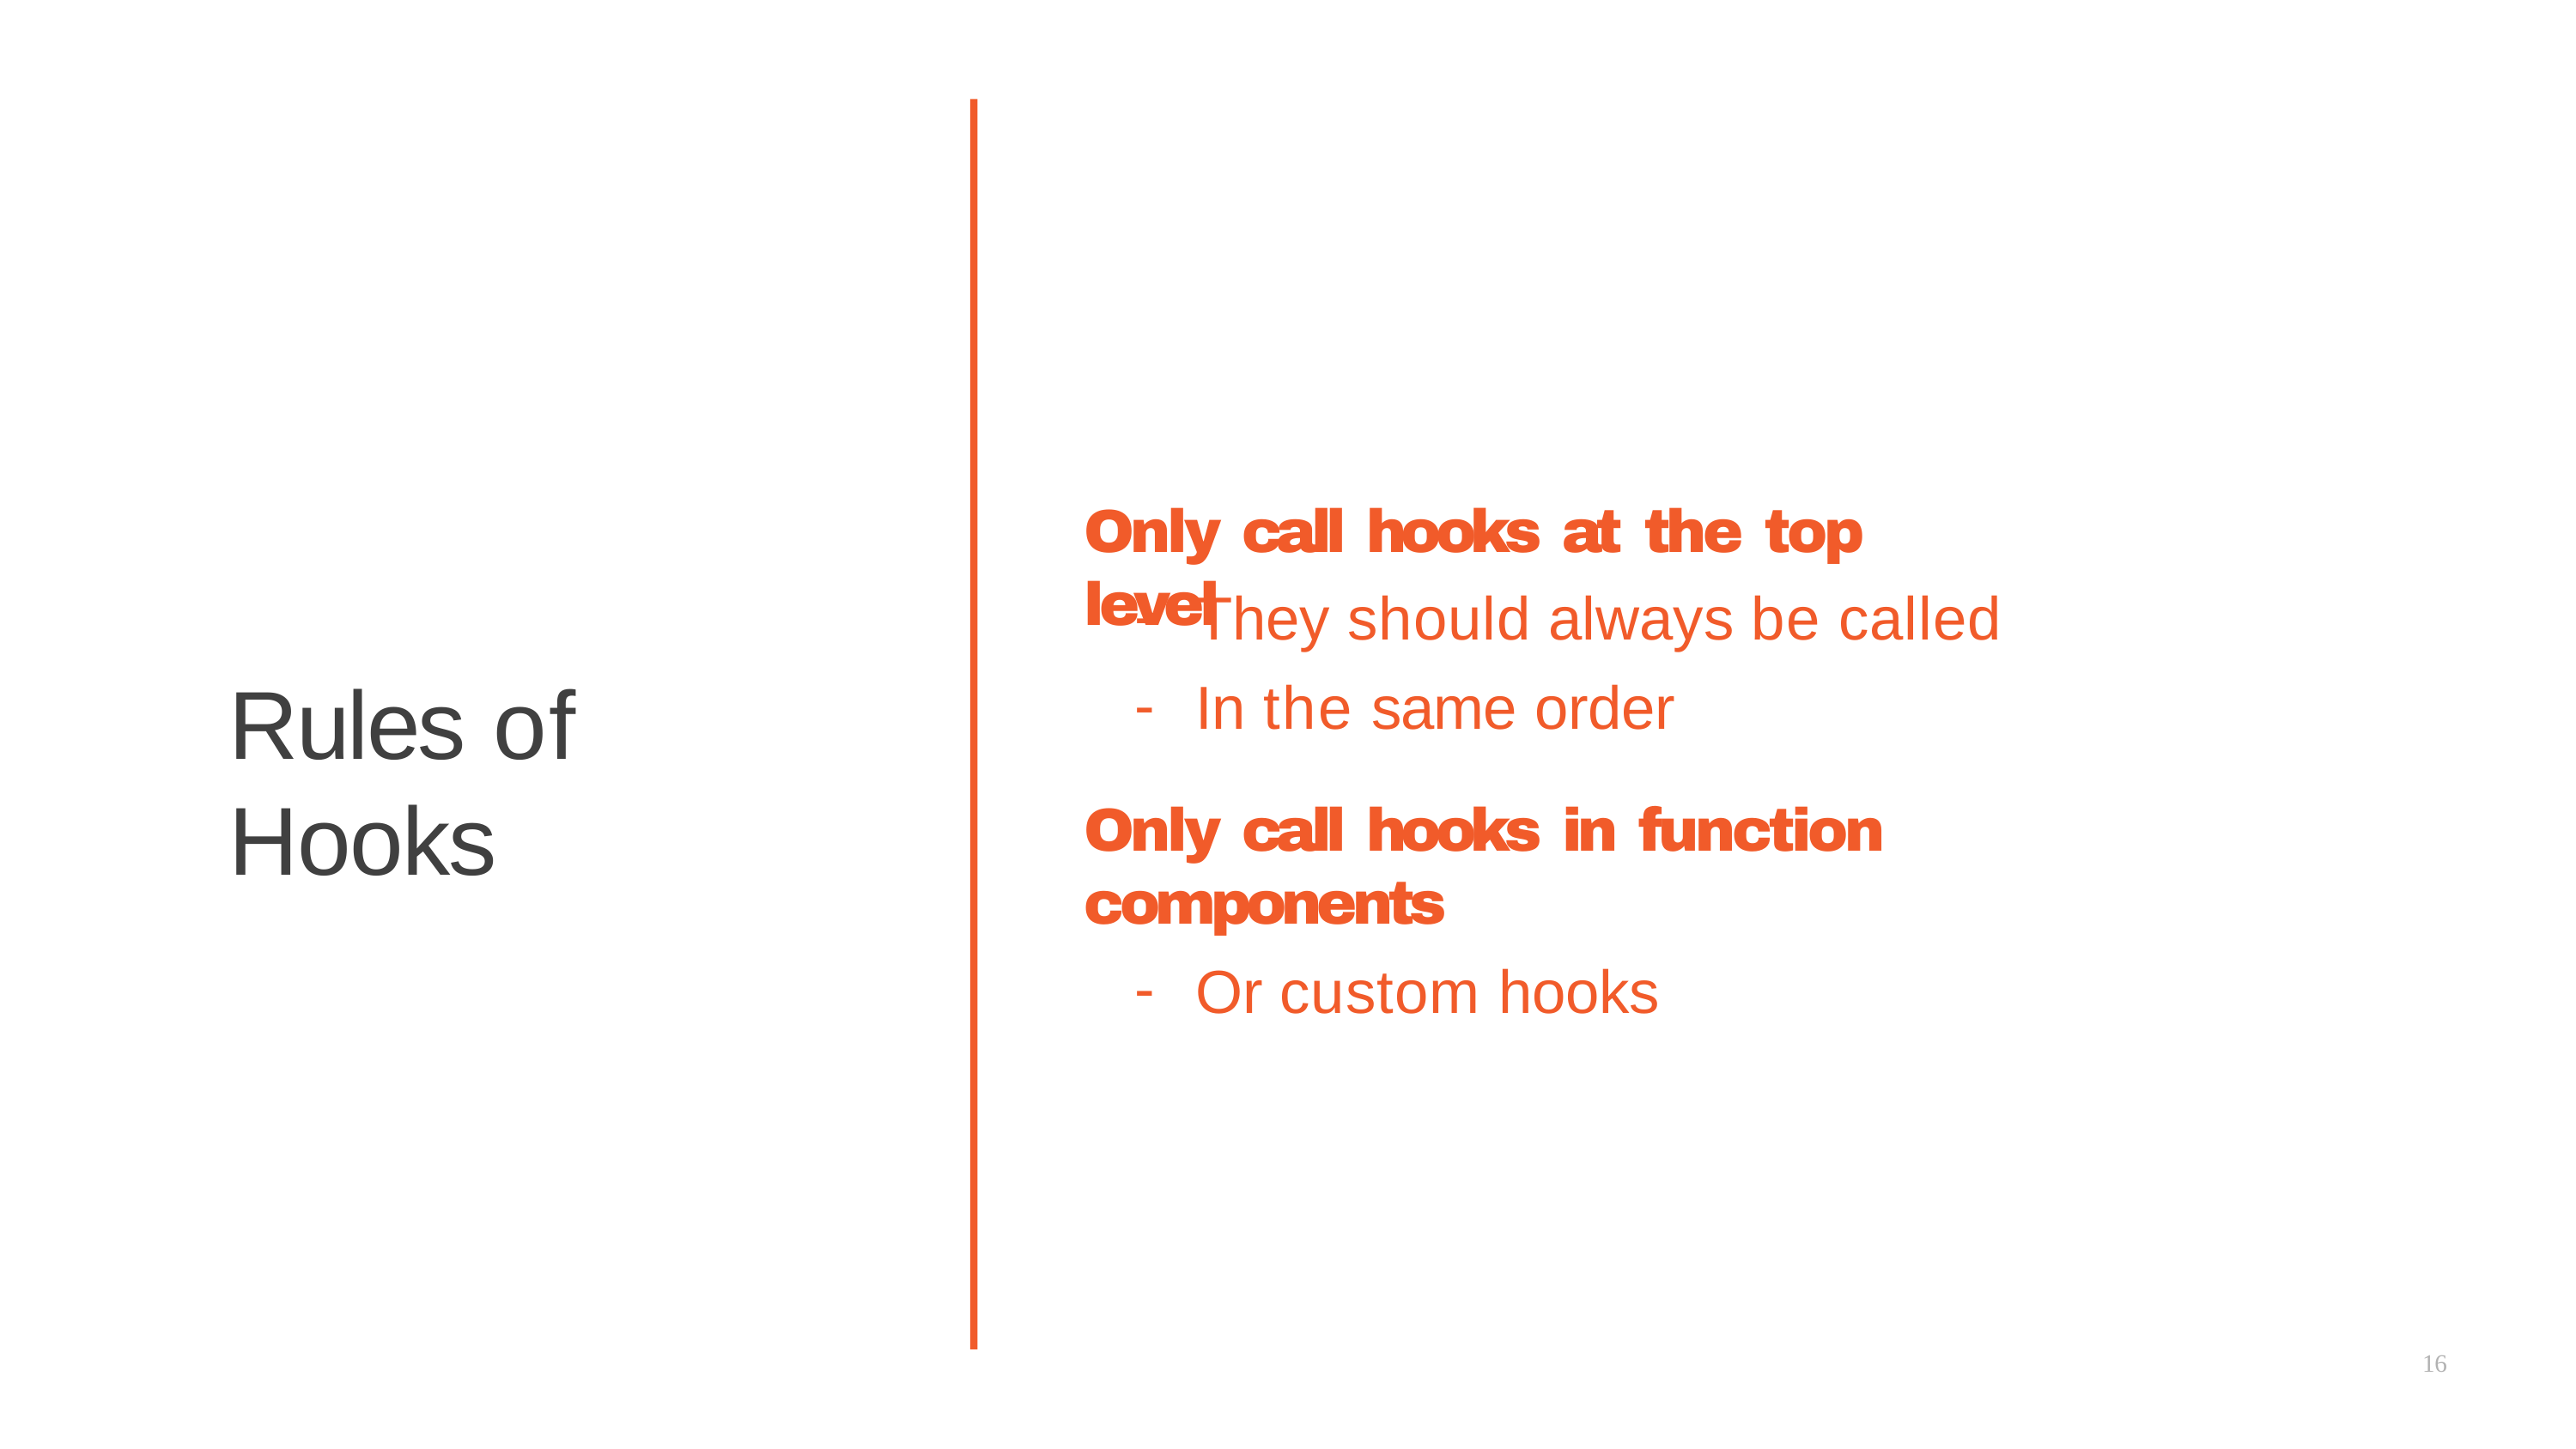

# Only call hooks at the top level
They should always be called
In the same order
Only call hooks in function components
Or custom hooks
Rules of Hooks
16